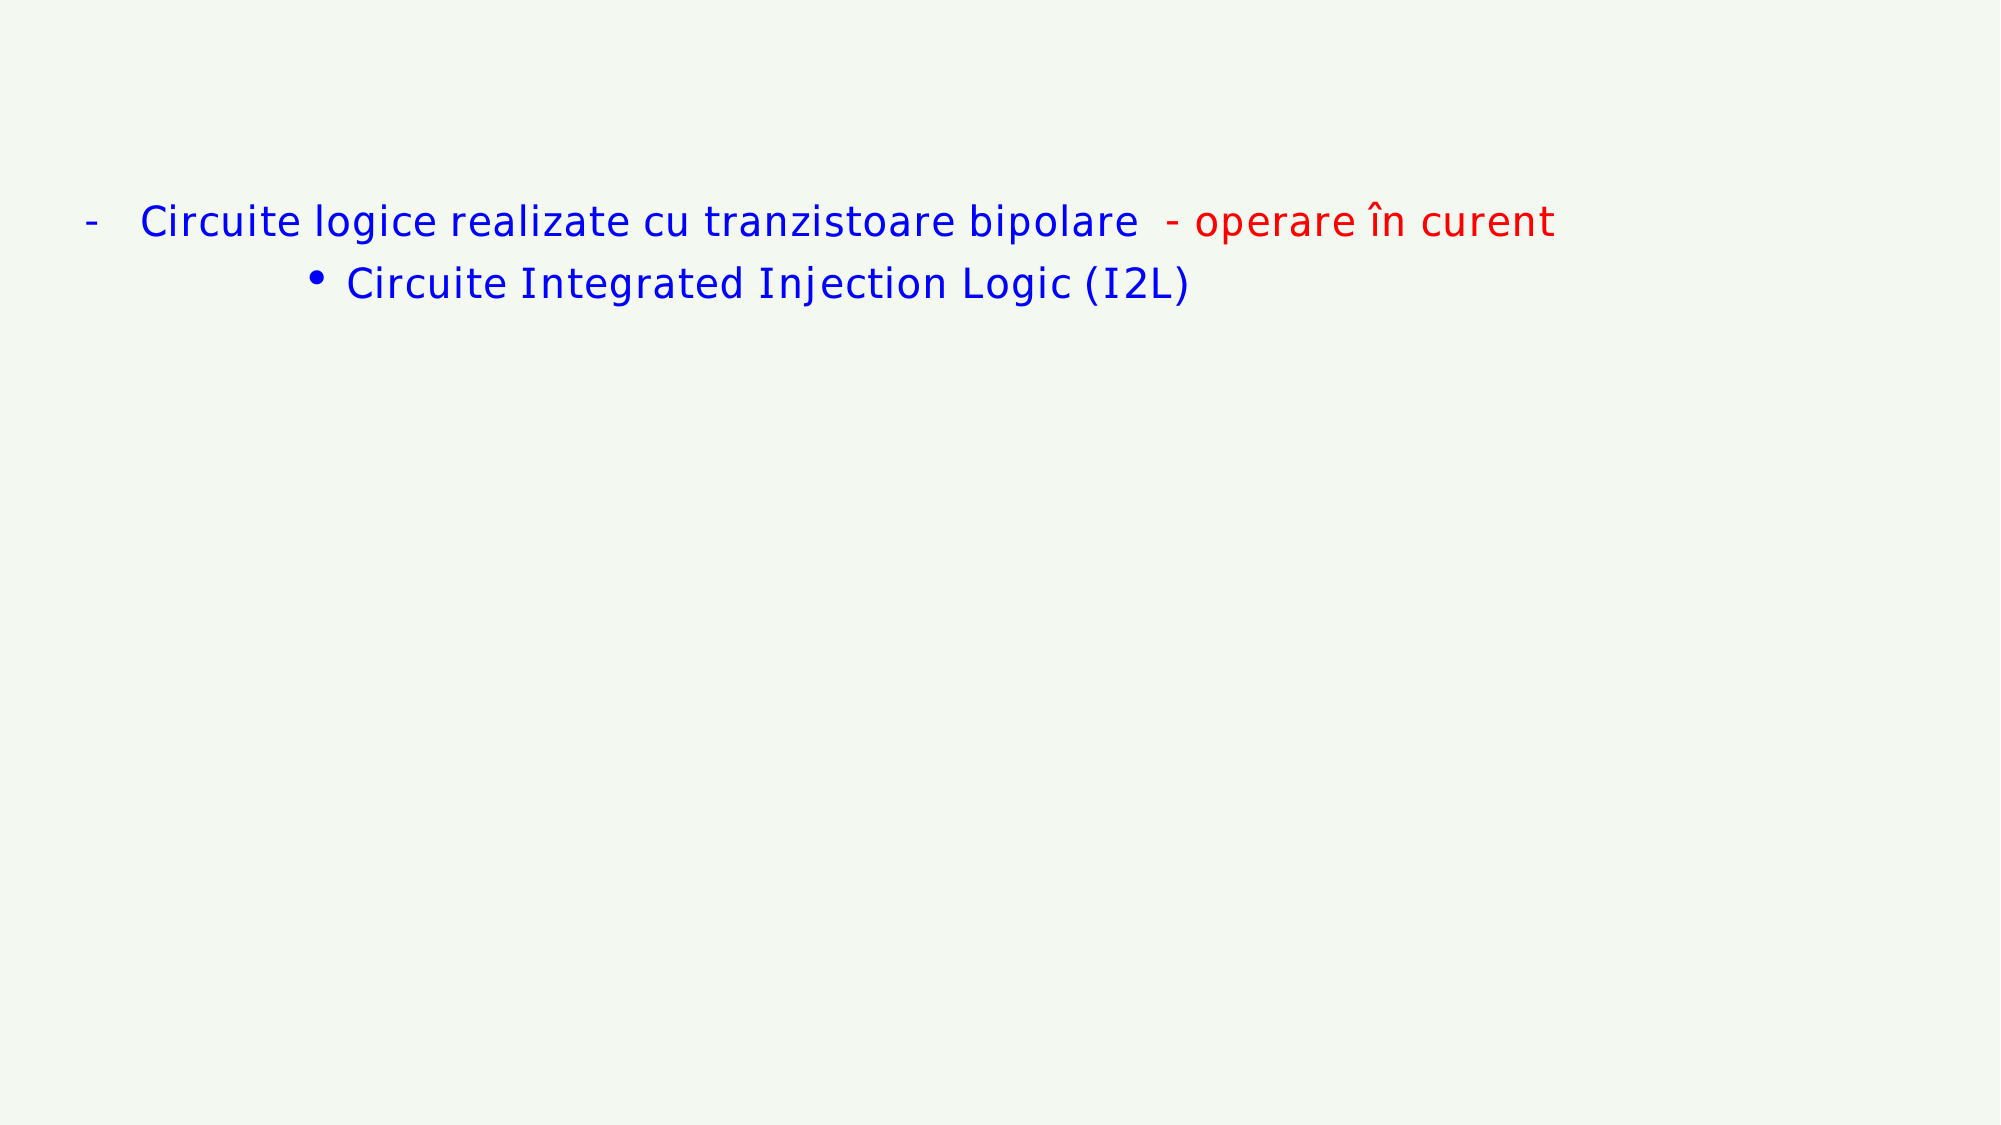

Circuite logice realizate cu tranzistoare bipolare  - operare în curent
Circuite Integrated Injection Logic (I2L)